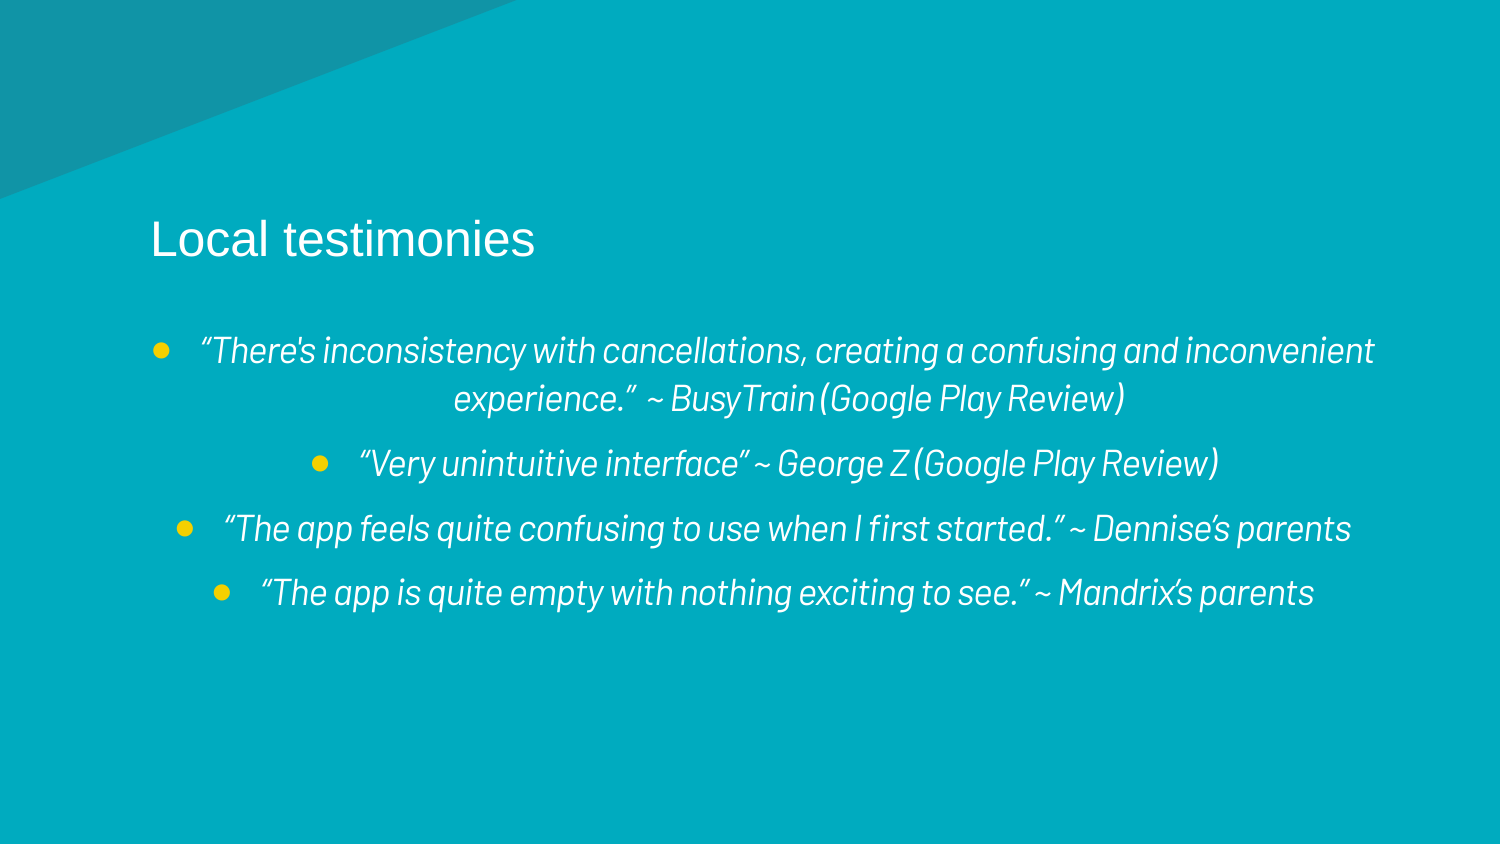

# Local testimonies
“There's inconsistency with cancellations, creating a confusing and inconvenient experience.”  ~ BusyTrain (Google Play Review)
“Very unintuitive interface” ~ George Z (Google Play Review)
“The app feels quite confusing to use when I first started.” ~ Dennise’s parents
“The app is quite empty with nothing exciting to see.” ~ Mandrix’s parents